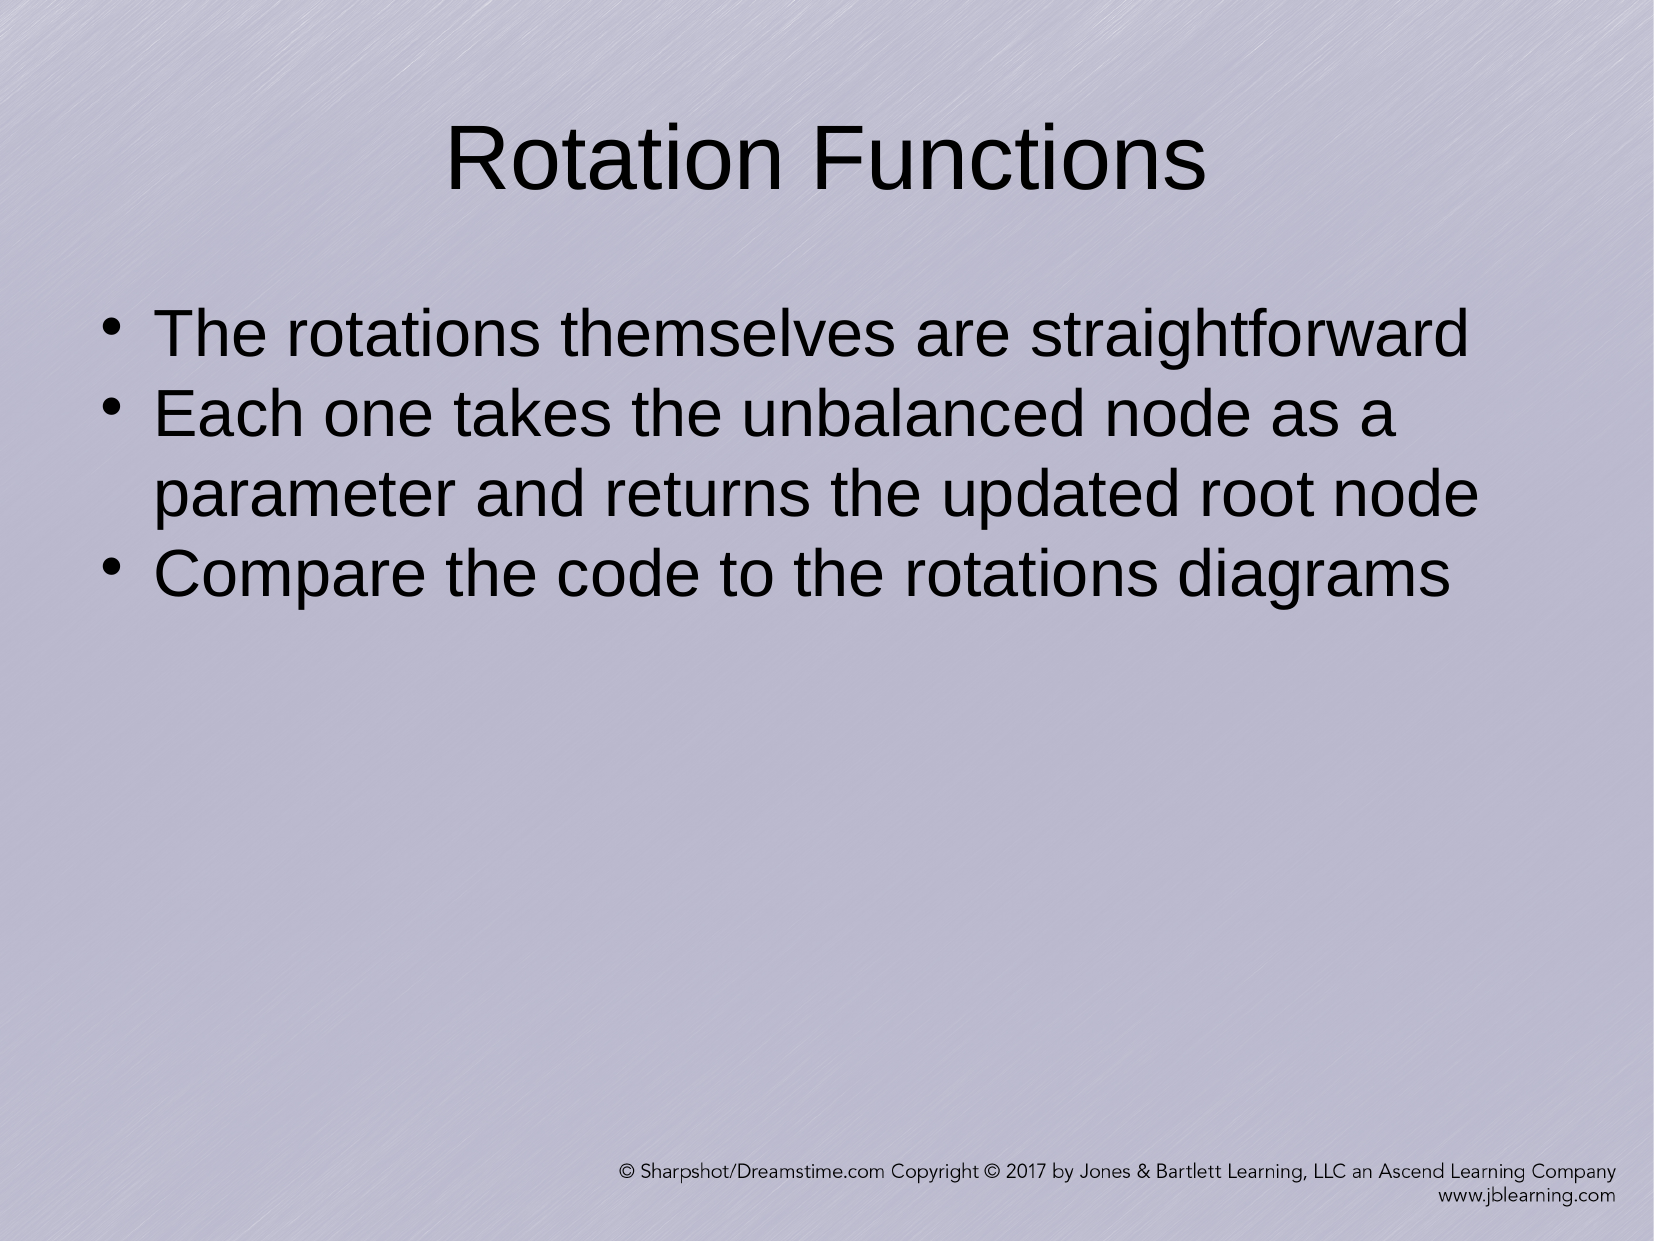

Rotation Functions
The rotations themselves are straightforward
Each one takes the unbalanced node as a parameter and returns the updated root node
Compare the code to the rotations diagrams